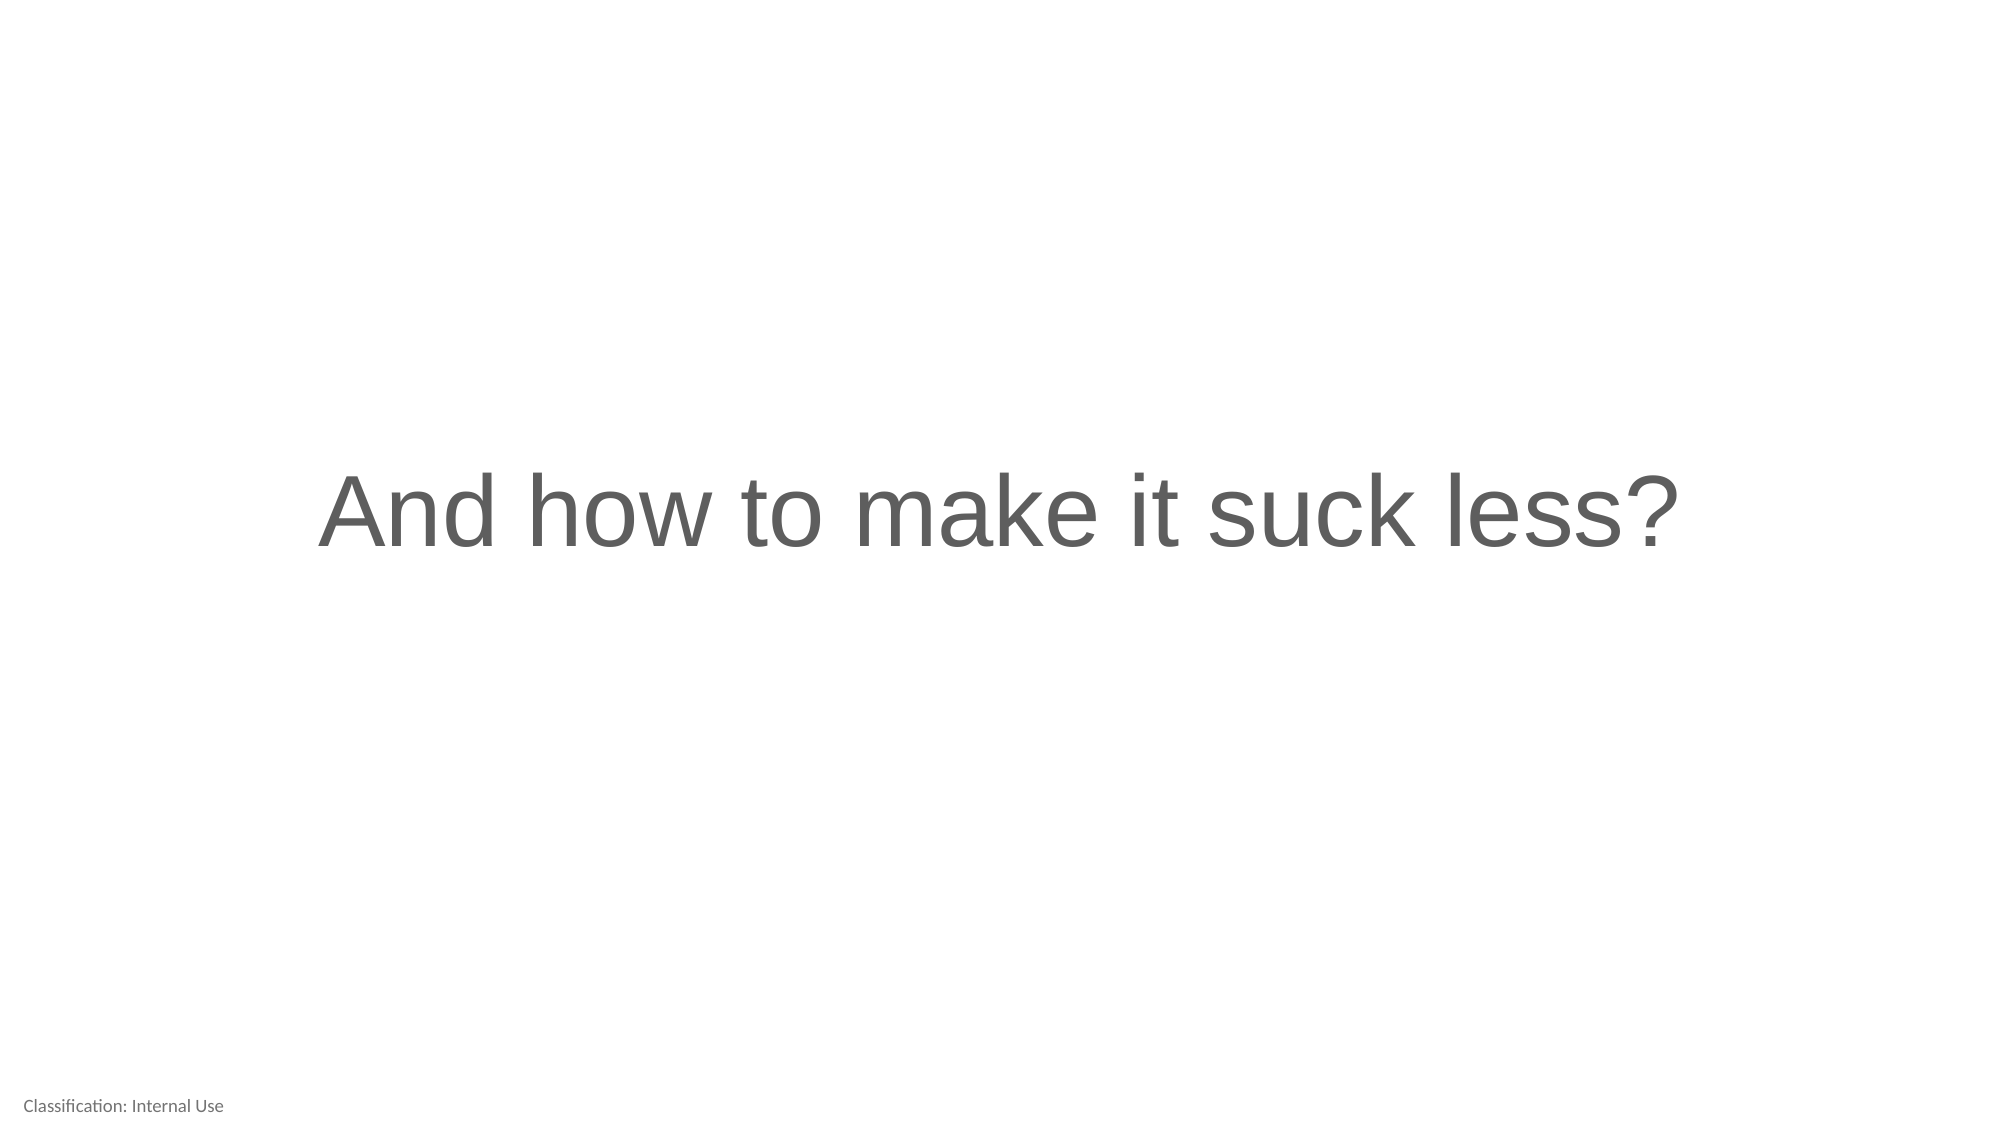

# And how to make it suck less?